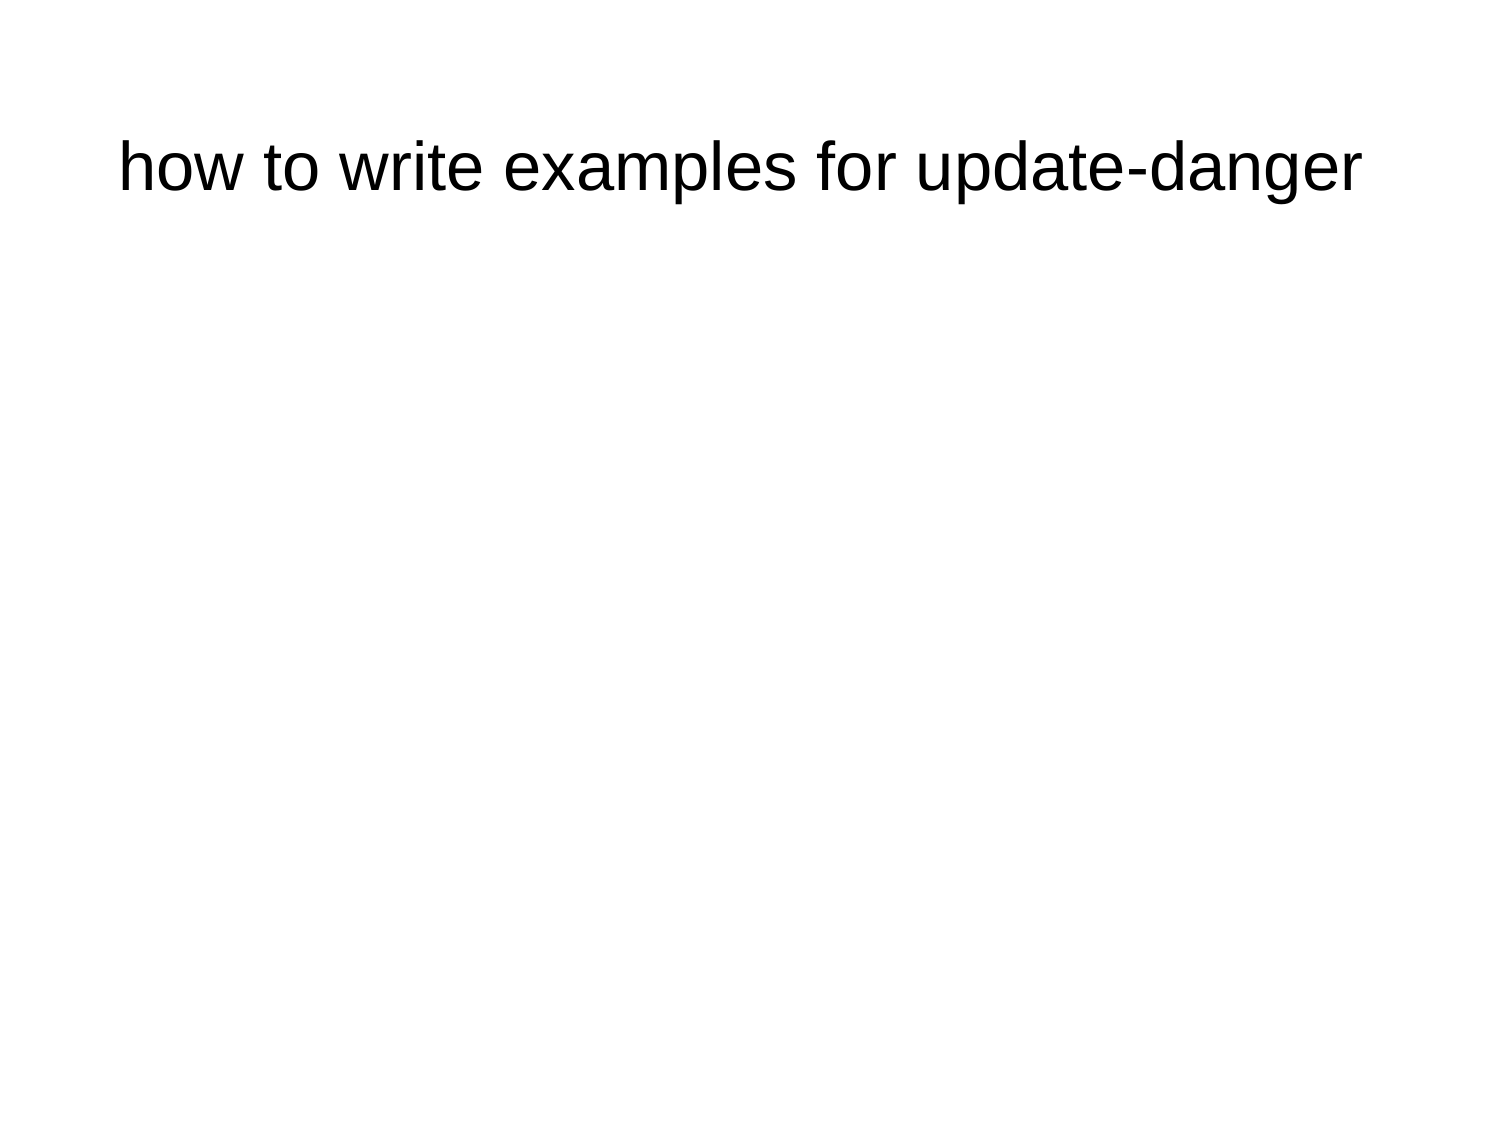

# how to write examples for update-danger
| Current x-coordinate | Racket Code | Next x-coordinate |
| --- | --- | --- |
| 50 |  |  |
| 75 |  |  |
| 30 |  |  |

(- 50 50)
0
(- 75 50)
25
(- 30 50)
-20